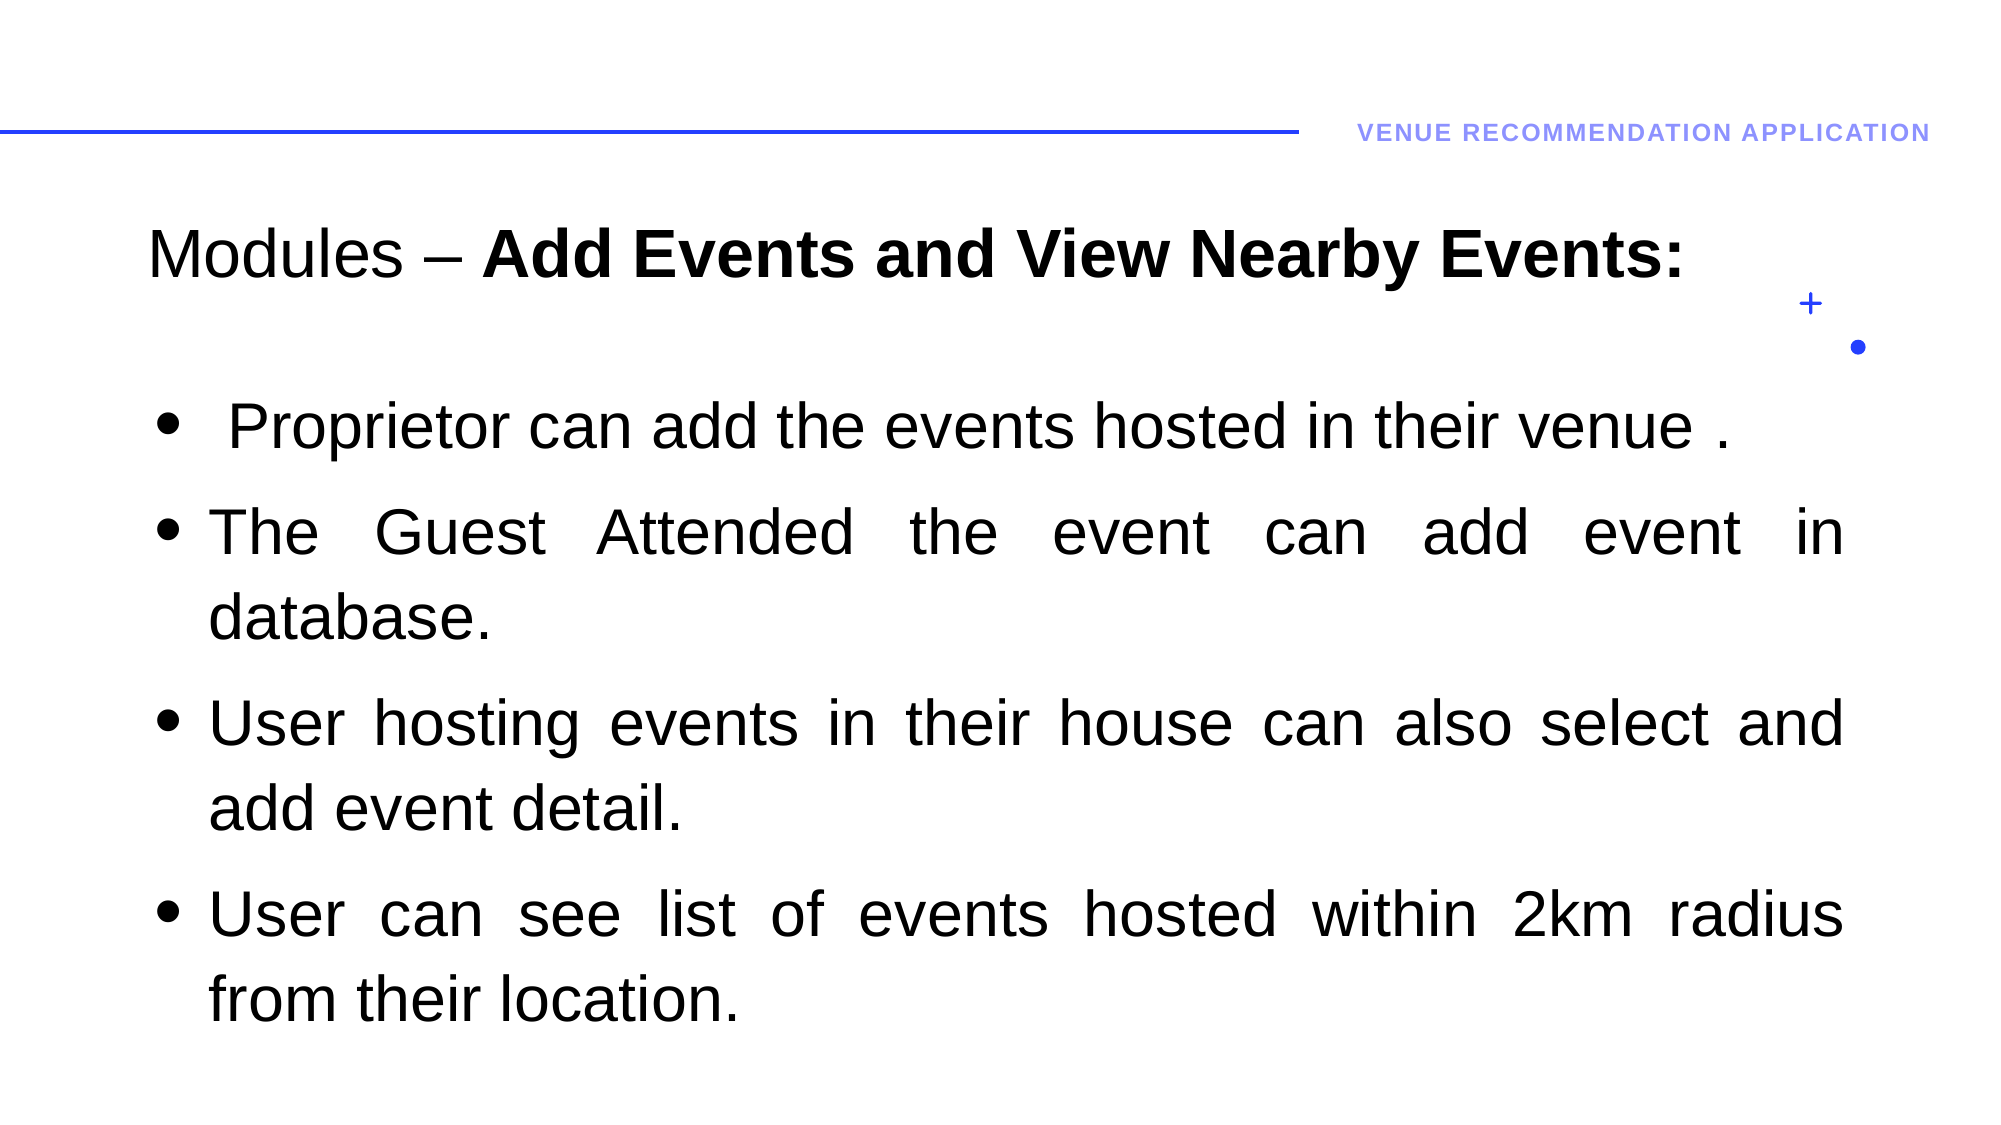

Venue Recommendation application

# Modules – Add Events and View Nearby Events:

 Proprietor can add the events hosted in their venue .
The Guest Attended the event can add event in database.
User hosting events in their house can also select and add event detail.
User can see list of events hosted within 2km radius from their location.
13